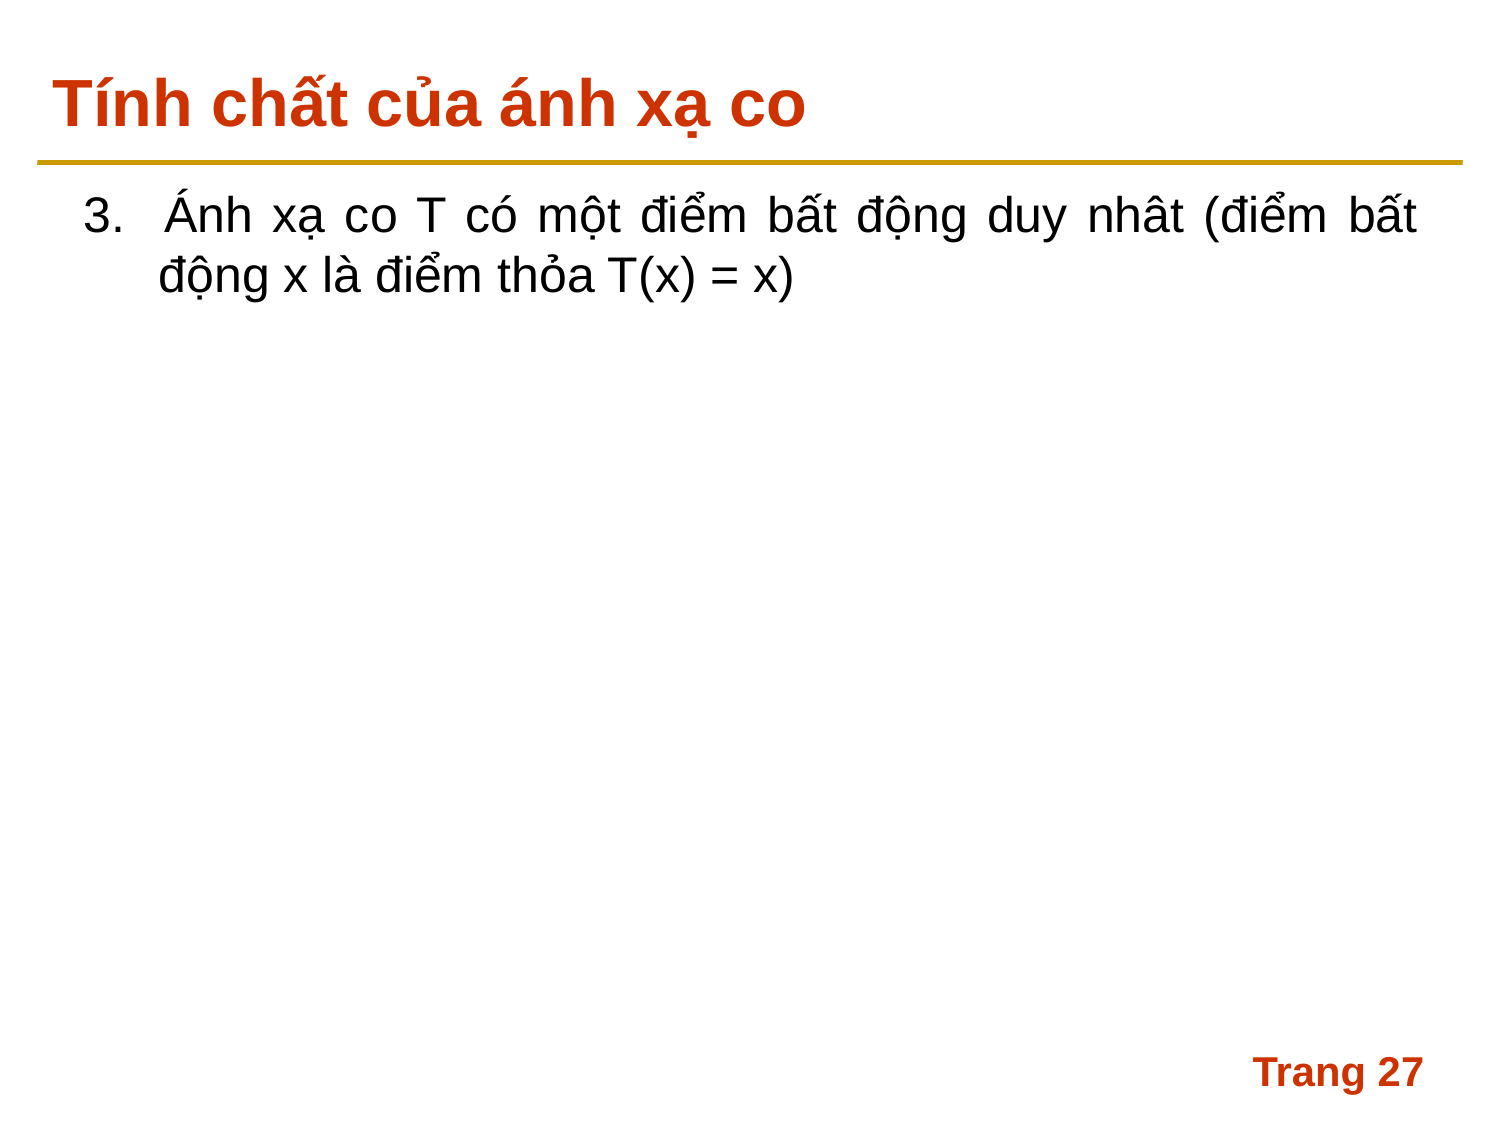

# Tính chất của ánh xạ co
3.  Ánh xạ co T có một điểm bất động duy nhât (điểm bất động x là điểm thỏa T(x) = x)

Trang 27